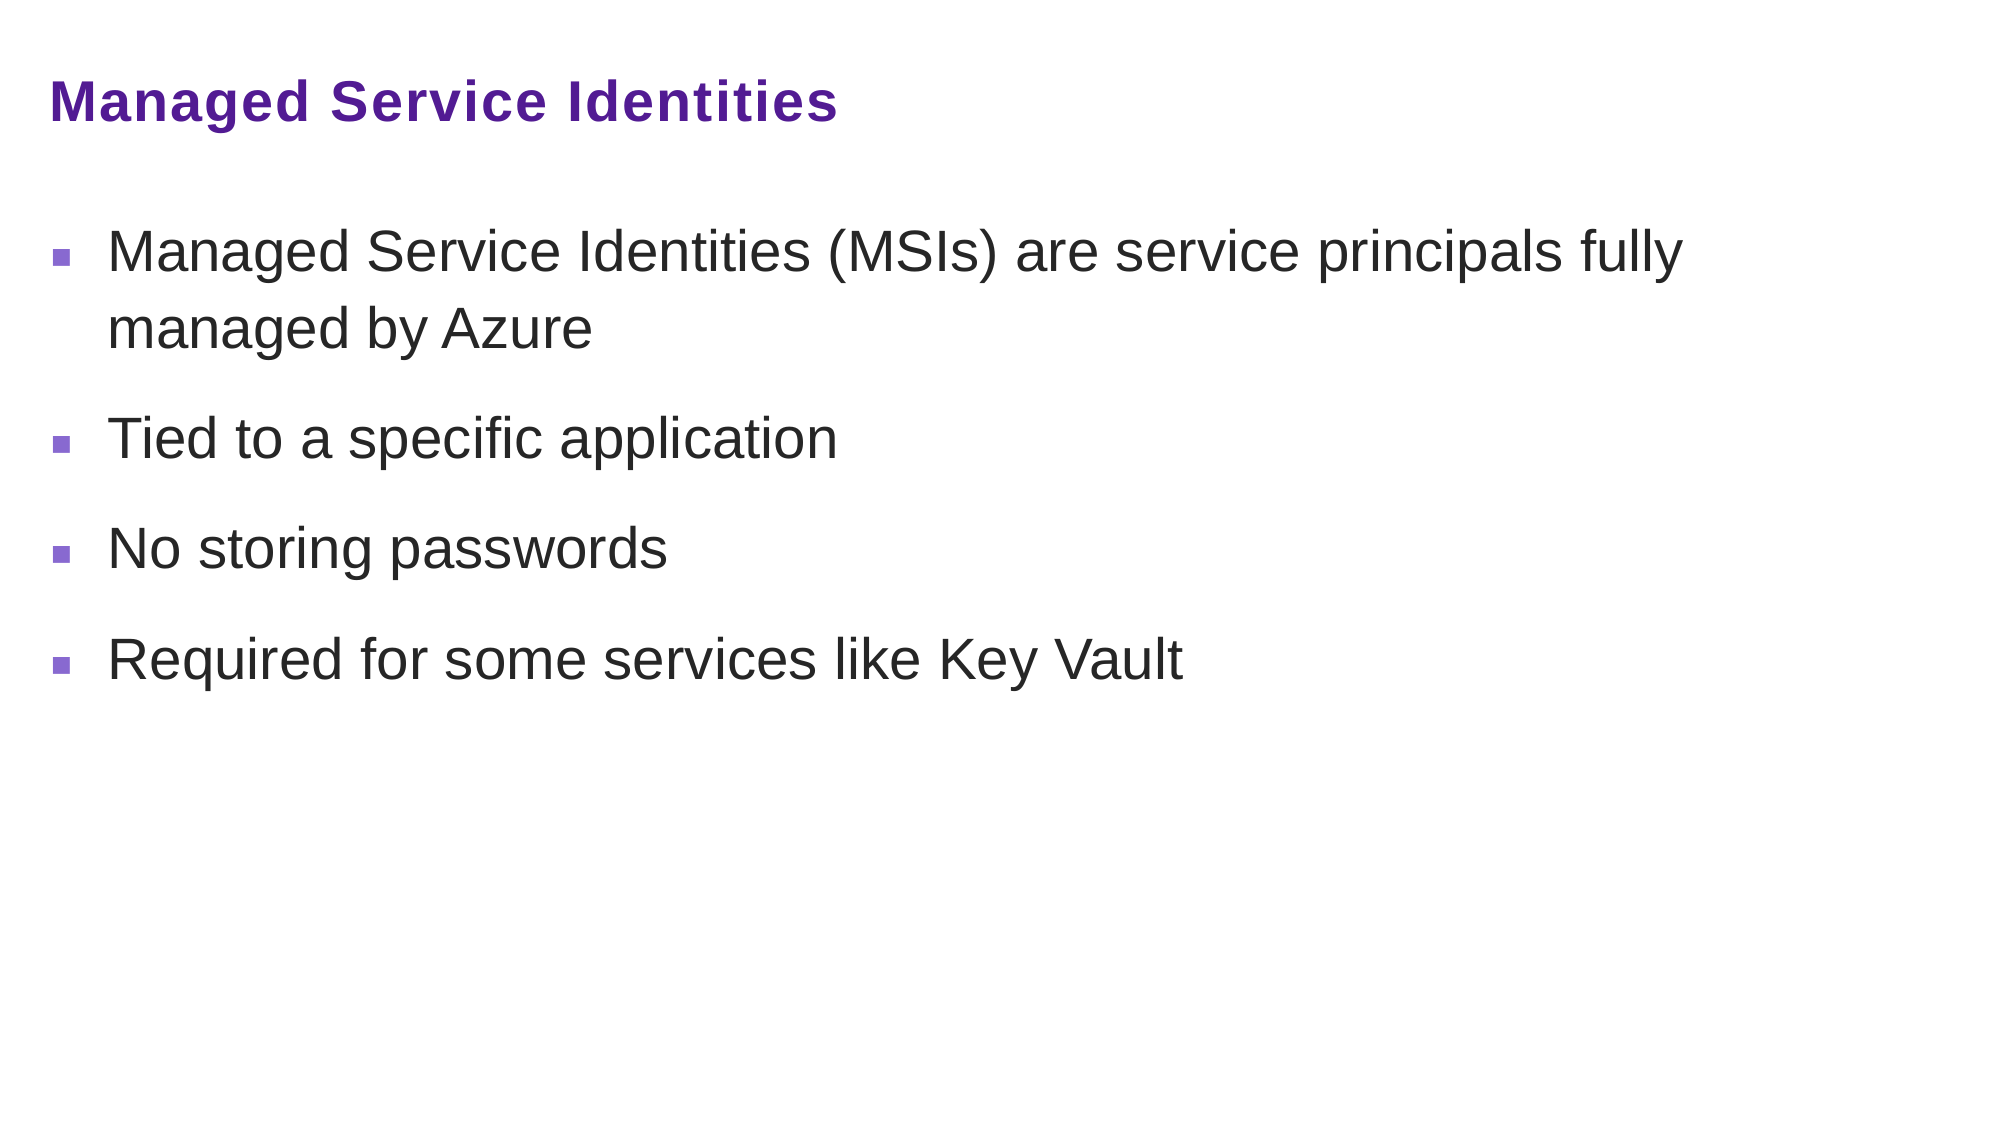

# Managed Service Identities
Managed Service Identities (MSIs) are service principals fully managed by Azure
Tied to a specific application
No storing passwords
Required for some services like Key Vault